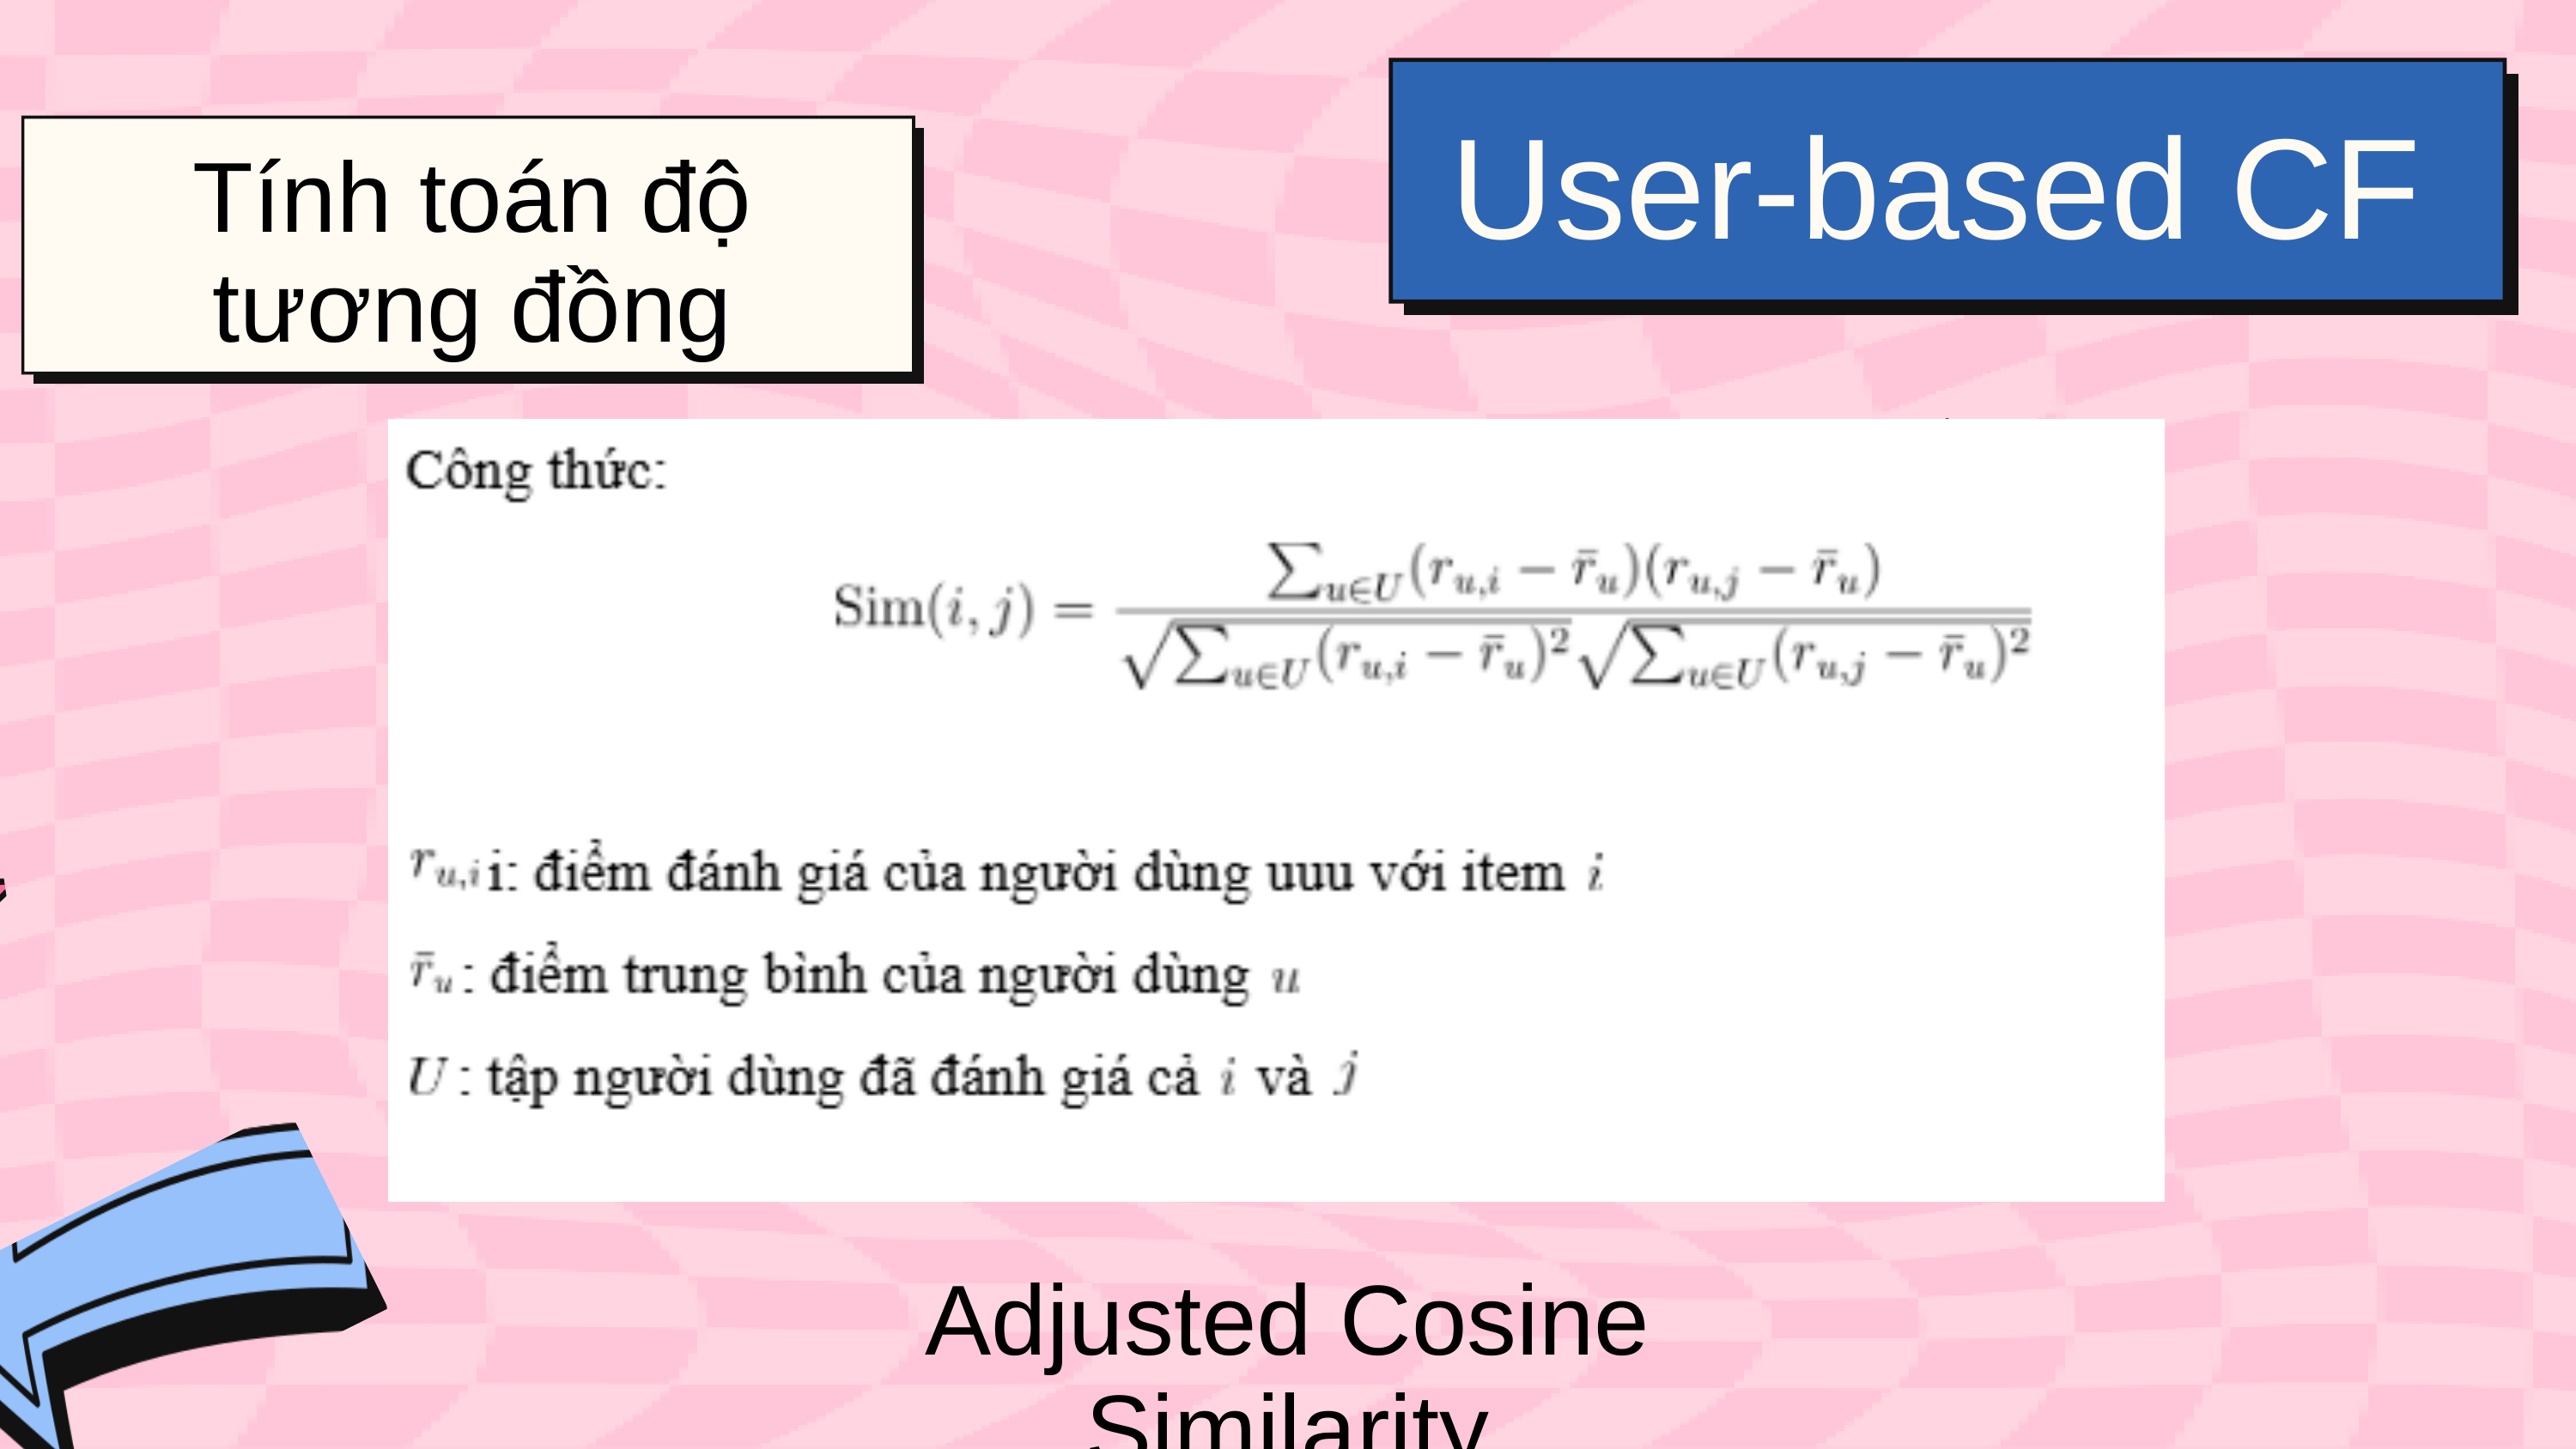

User-based CF

Tính toán độ tương đồng

Adjusted Cosine Similarity